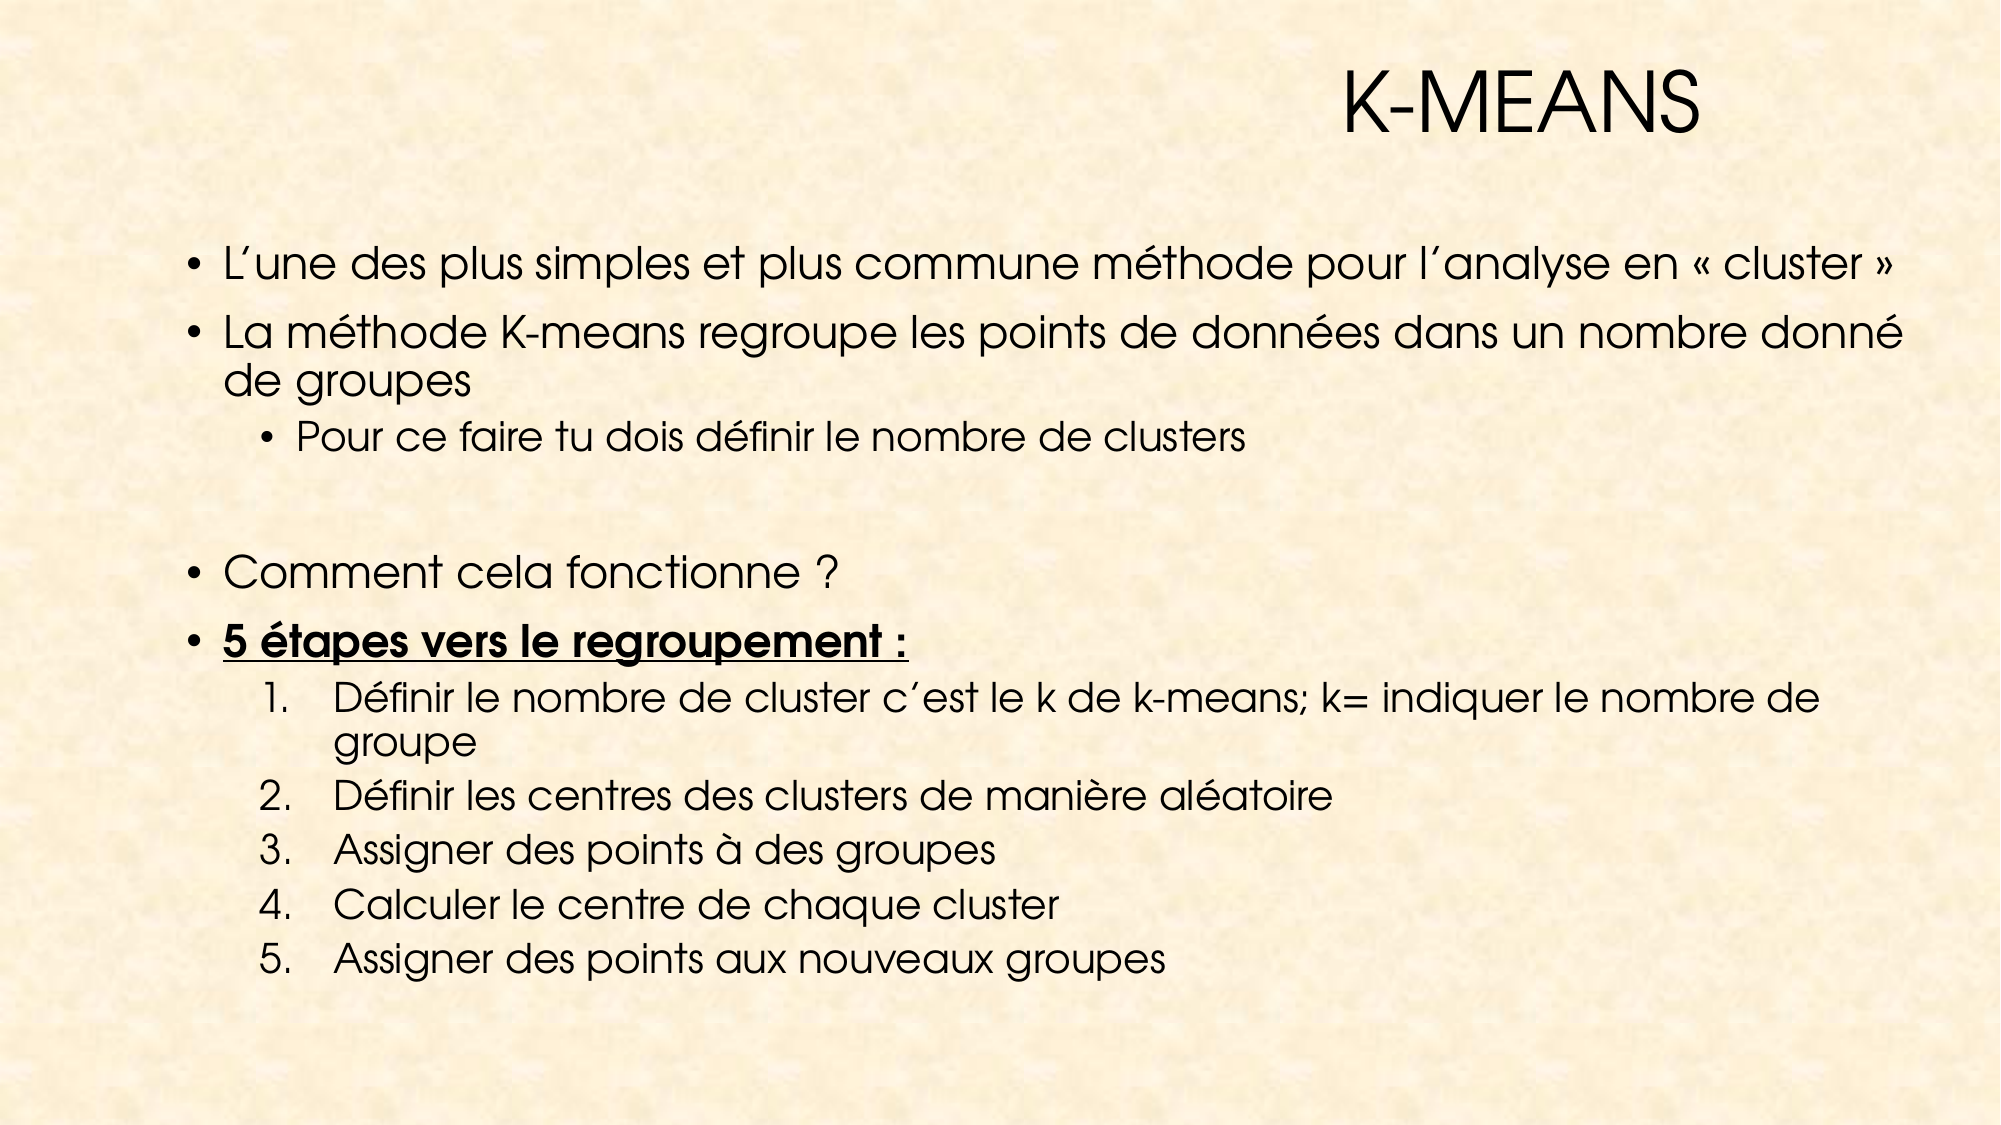

# K-MEANS
L’une des plus simples et plus commune méthode pour l’analyse en « cluster »
La méthode K-means regroupe les points de données dans un nombre donné de groupes
Pour ce faire tu dois définir le nombre de clusters

Comment cela fonctionne ?
5 étapes vers le regroupement :
Définir le nombre de cluster c’est le k de k-means; k= indiquer le nombre de groupe
Définir les centres des clusters de manière aléatoire
Assigner des points à des groupes
Calculer le centre de chaque cluster
Assigner des points aux nouveaux groupes